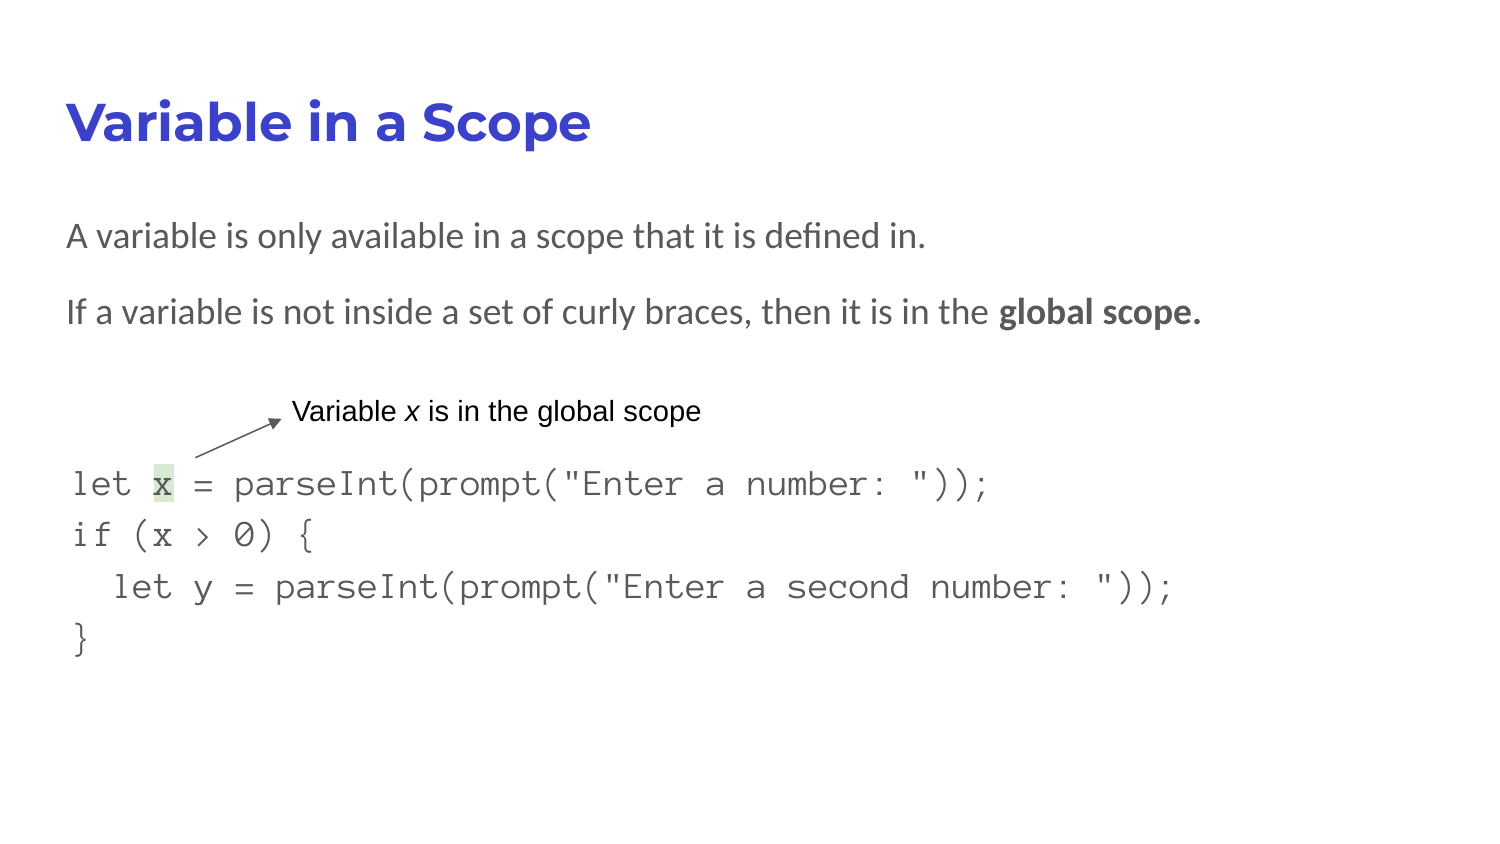

# Variable in a Scope
A variable is only available in a scope that it is defined in.
If a variable is not inside a set of curly braces, then it is in the global scope.

Variable x is in the global scope
let x = parseInt(prompt("Enter a number: "));
if (x > 0) {
  let y = parseInt(prompt("Enter a second number: "));
}